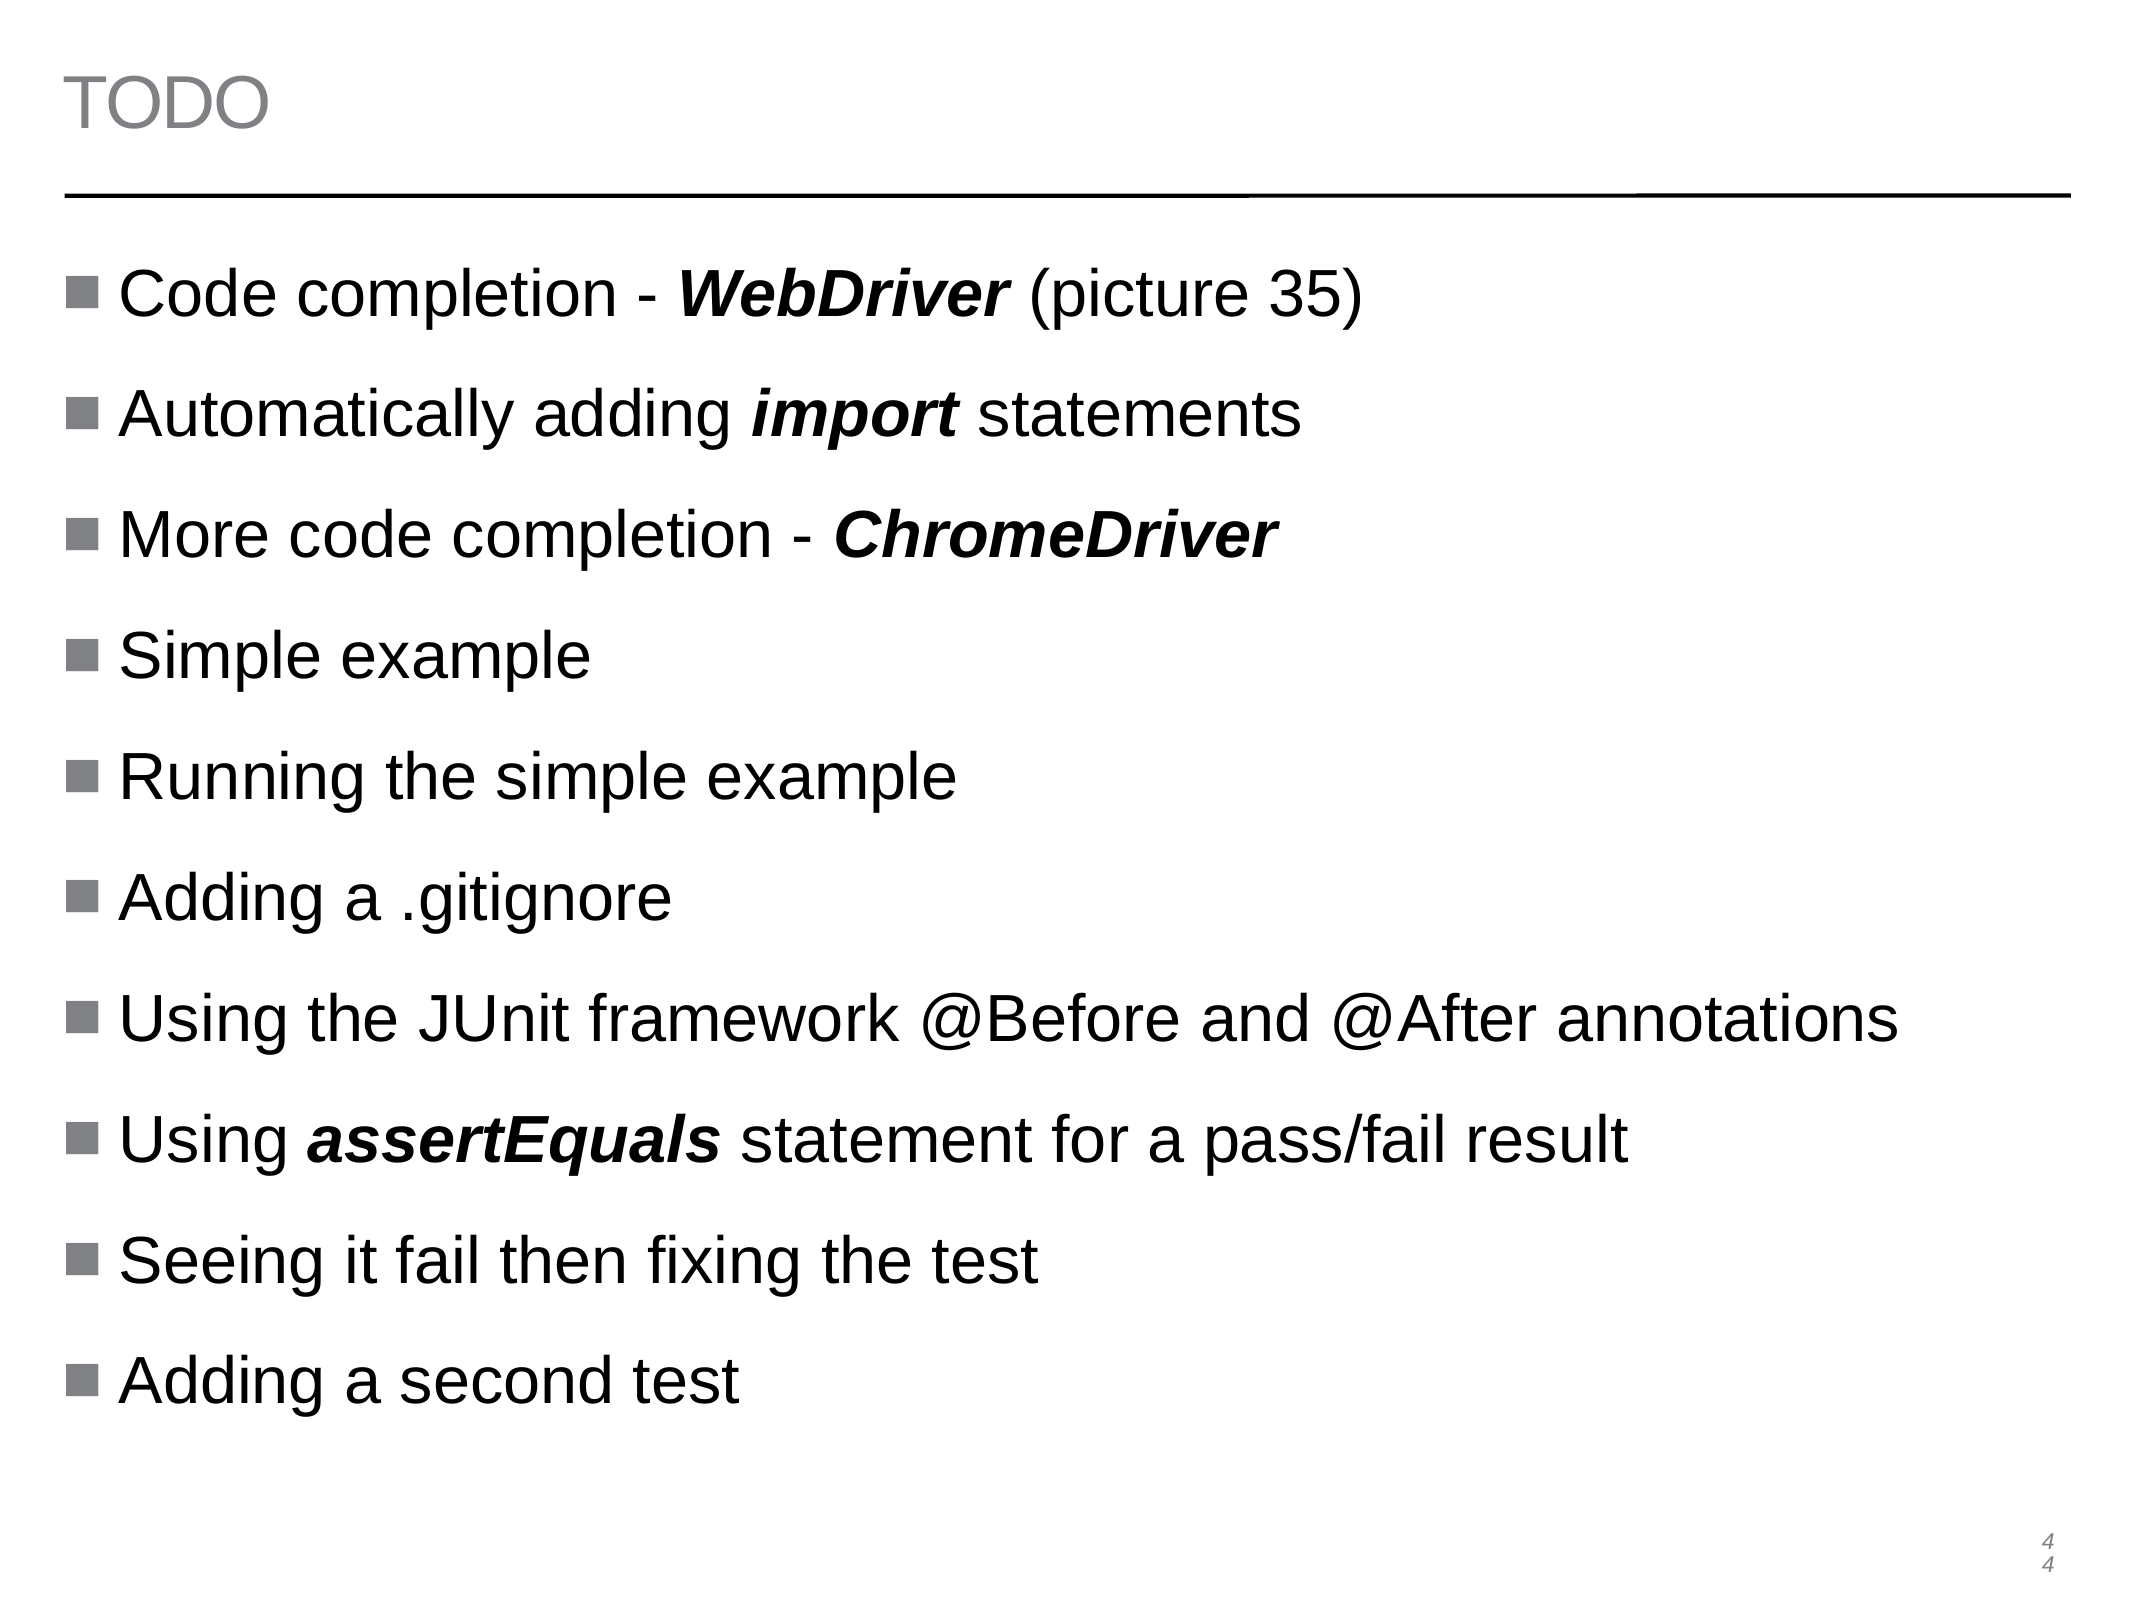

# TODO
Code completion - WebDriver (picture 35)
Automatically adding import statements
More code completion - ChromeDriver
Simple example
Running the simple example
Adding a .gitignore
Using the JUnit framework @Before and @After annotations
Using assertEquals statement for a pass/fail result
Seeing it fail then fixing the test
Adding a second test
44